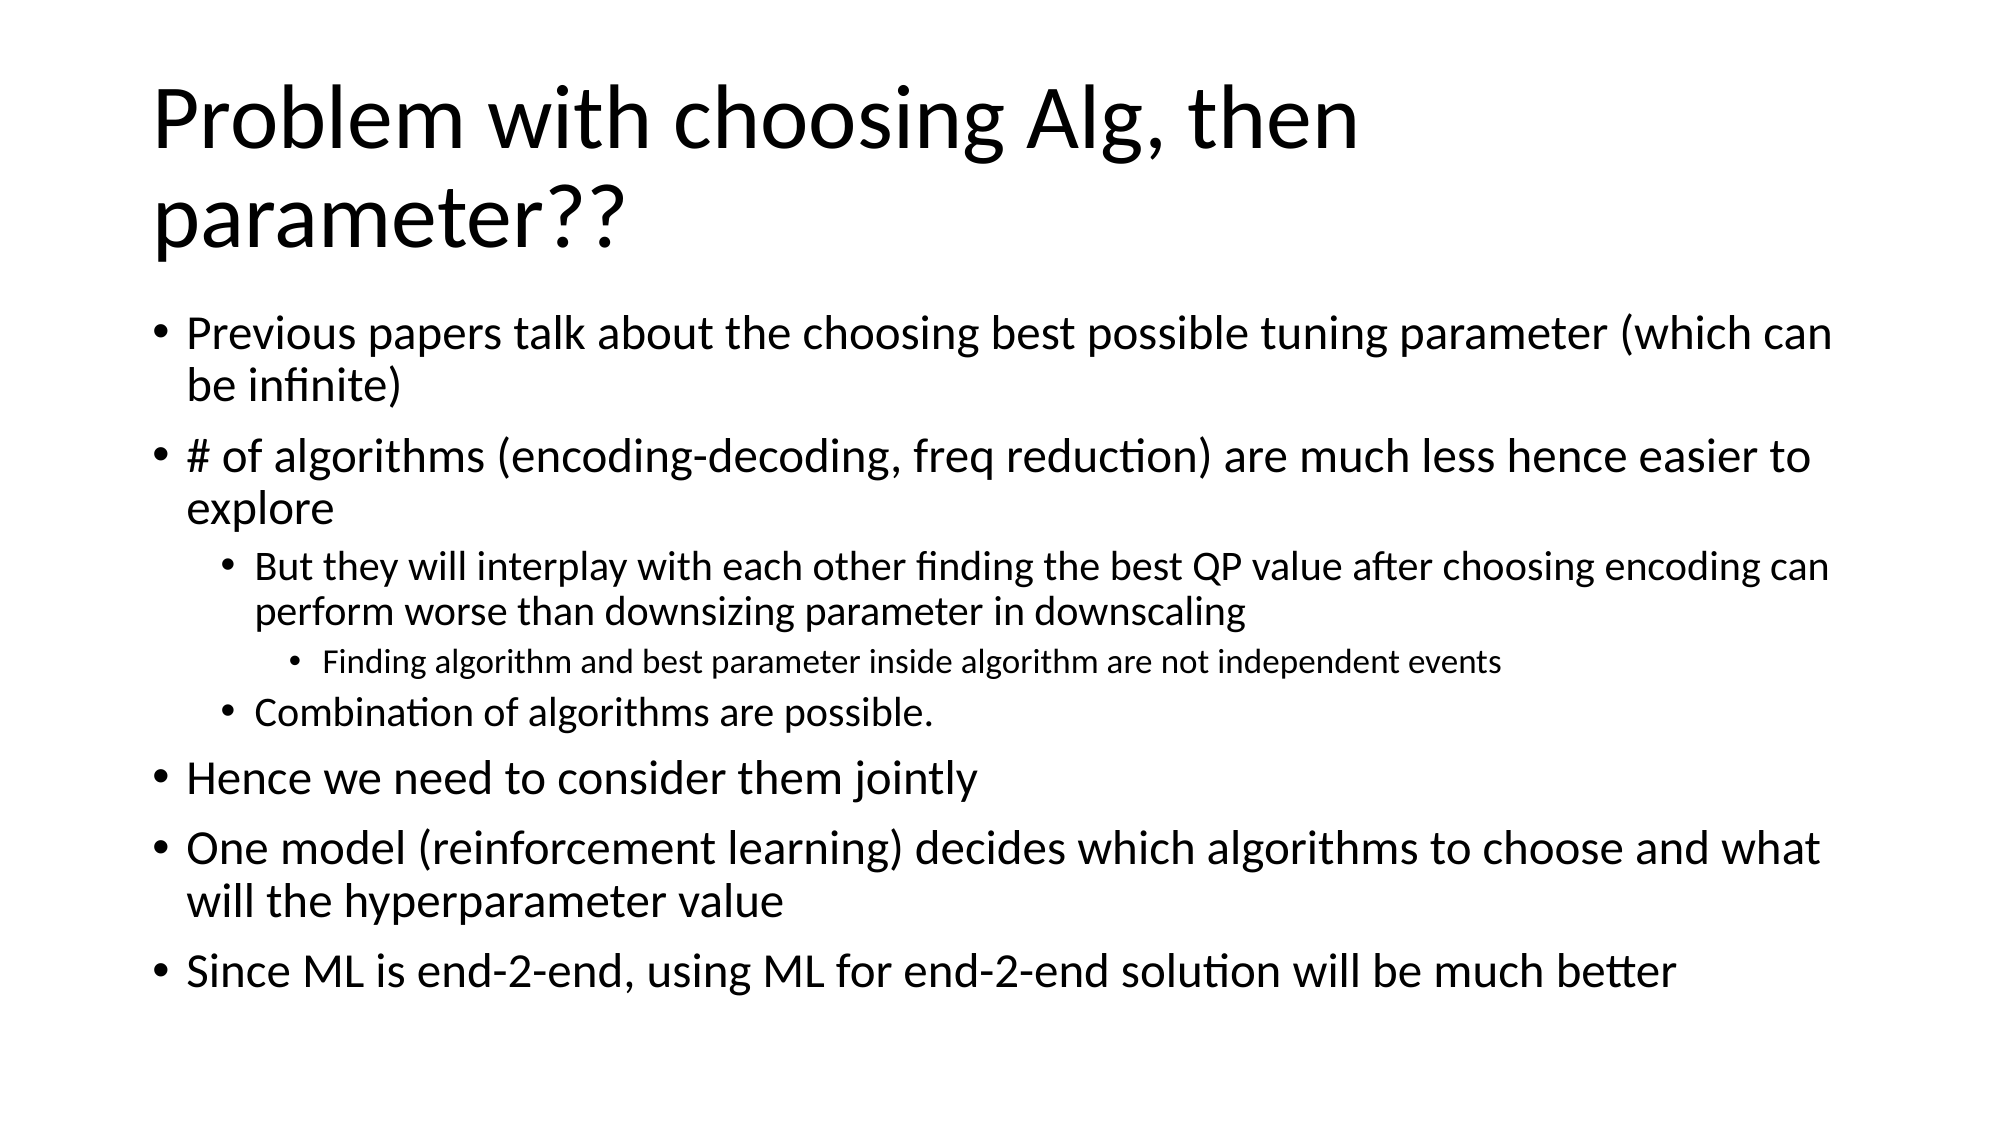

# Problem with choosing Alg, then parameter??
Previous papers talk about the choosing best possible tuning parameter (which can be infinite)
# of algorithms (encoding-decoding, freq reduction) are much less hence easier to explore
But they will interplay with each other finding the best QP value after choosing encoding can perform worse than downsizing parameter in downscaling
Finding algorithm and best parameter inside algorithm are not independent events
Combination of algorithms are possible.
Hence we need to consider them jointly
One model (reinforcement learning) decides which algorithms to choose and what will the hyperparameter value
Since ML is end-2-end, using ML for end-2-end solution will be much better